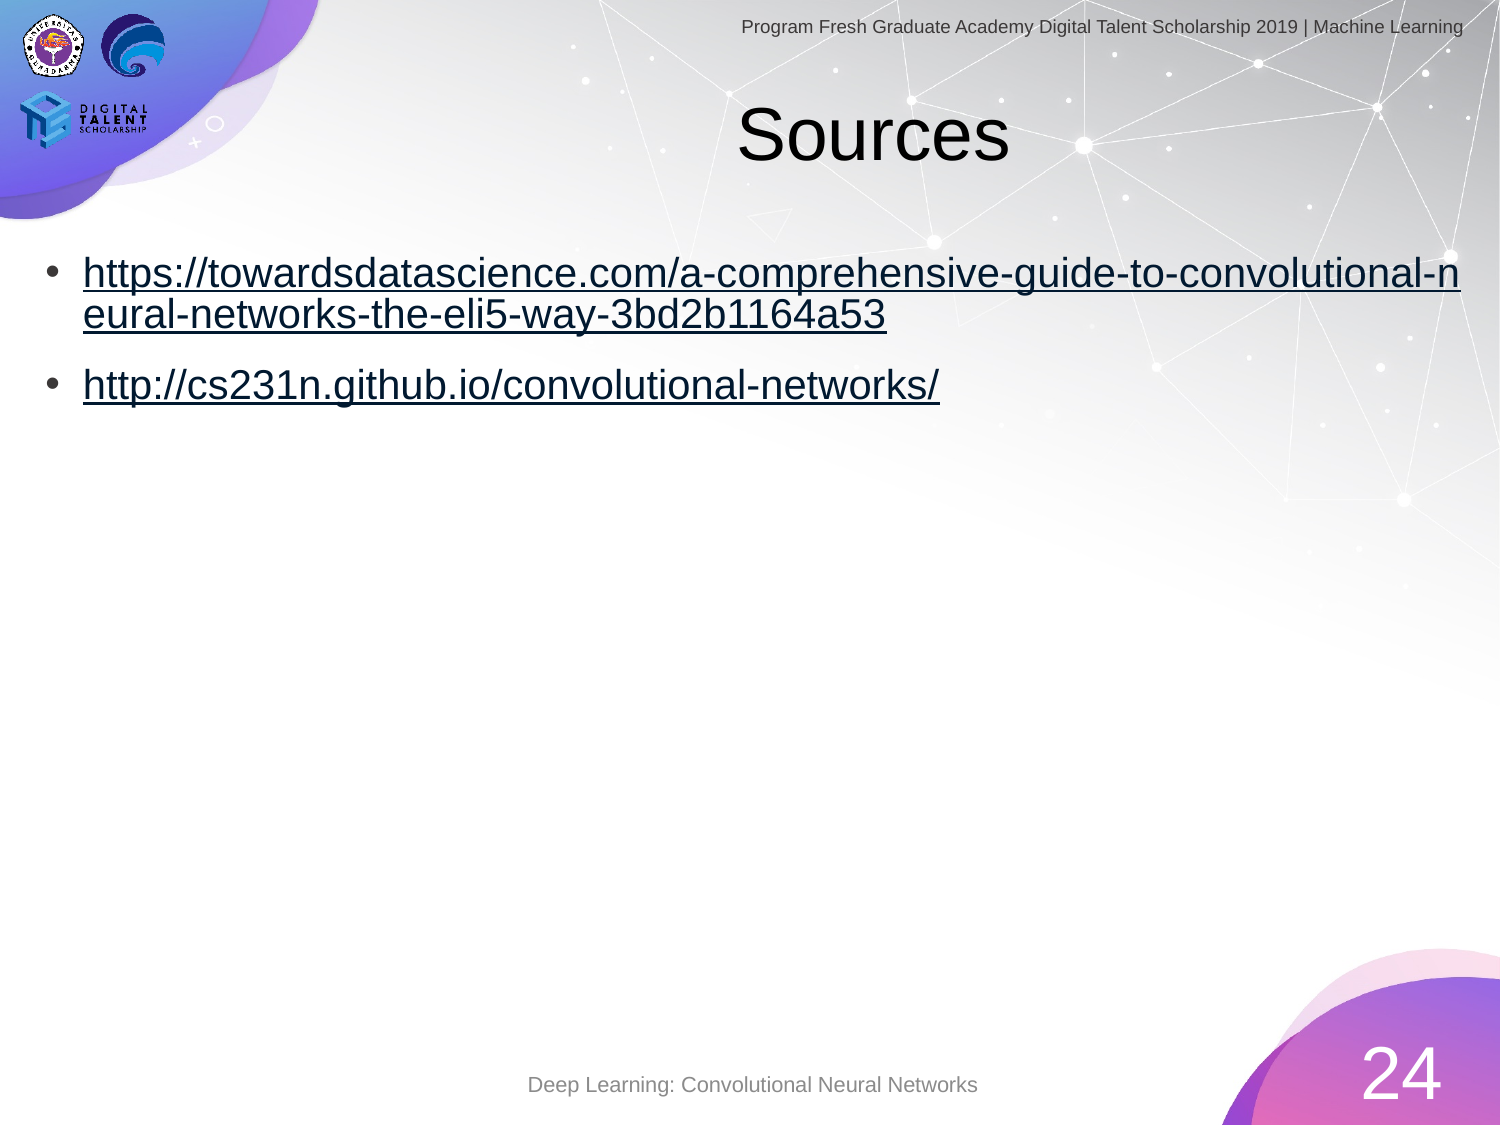

# Sources
https://towardsdatascience.com/a-comprehensive-guide-to-convolutional-neural-networks-the-eli5-way-3bd2b1164a53
http://cs231n.github.io/convolutional-networks/
24
Deep Learning: Convolutional Neural Networks